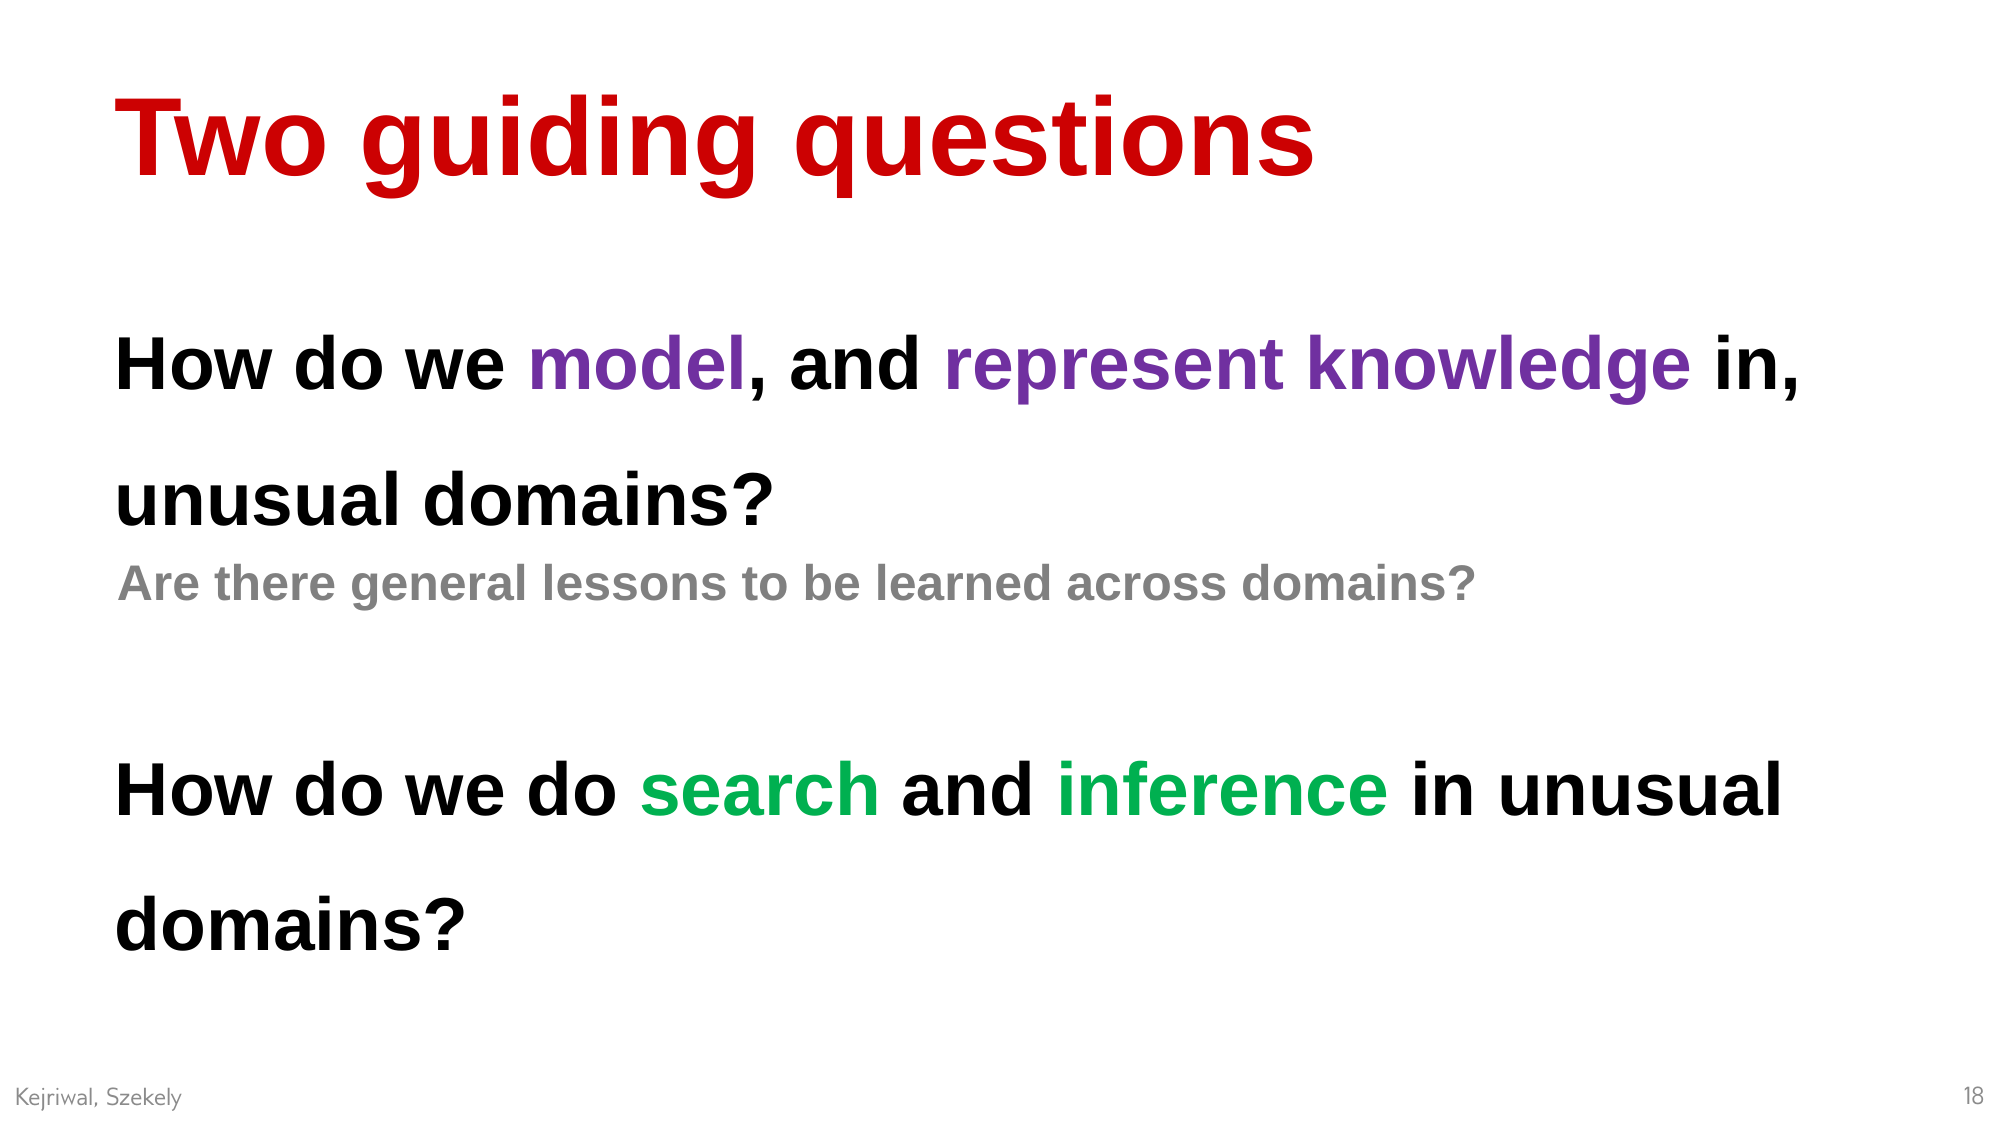

# Two guiding questions
How do we model, and represent knowledge in, unusual domains?
Are there general lessons to be learned across domains?

How do we do search and inference in unusual domains?
18
Kejriwal, Szekely